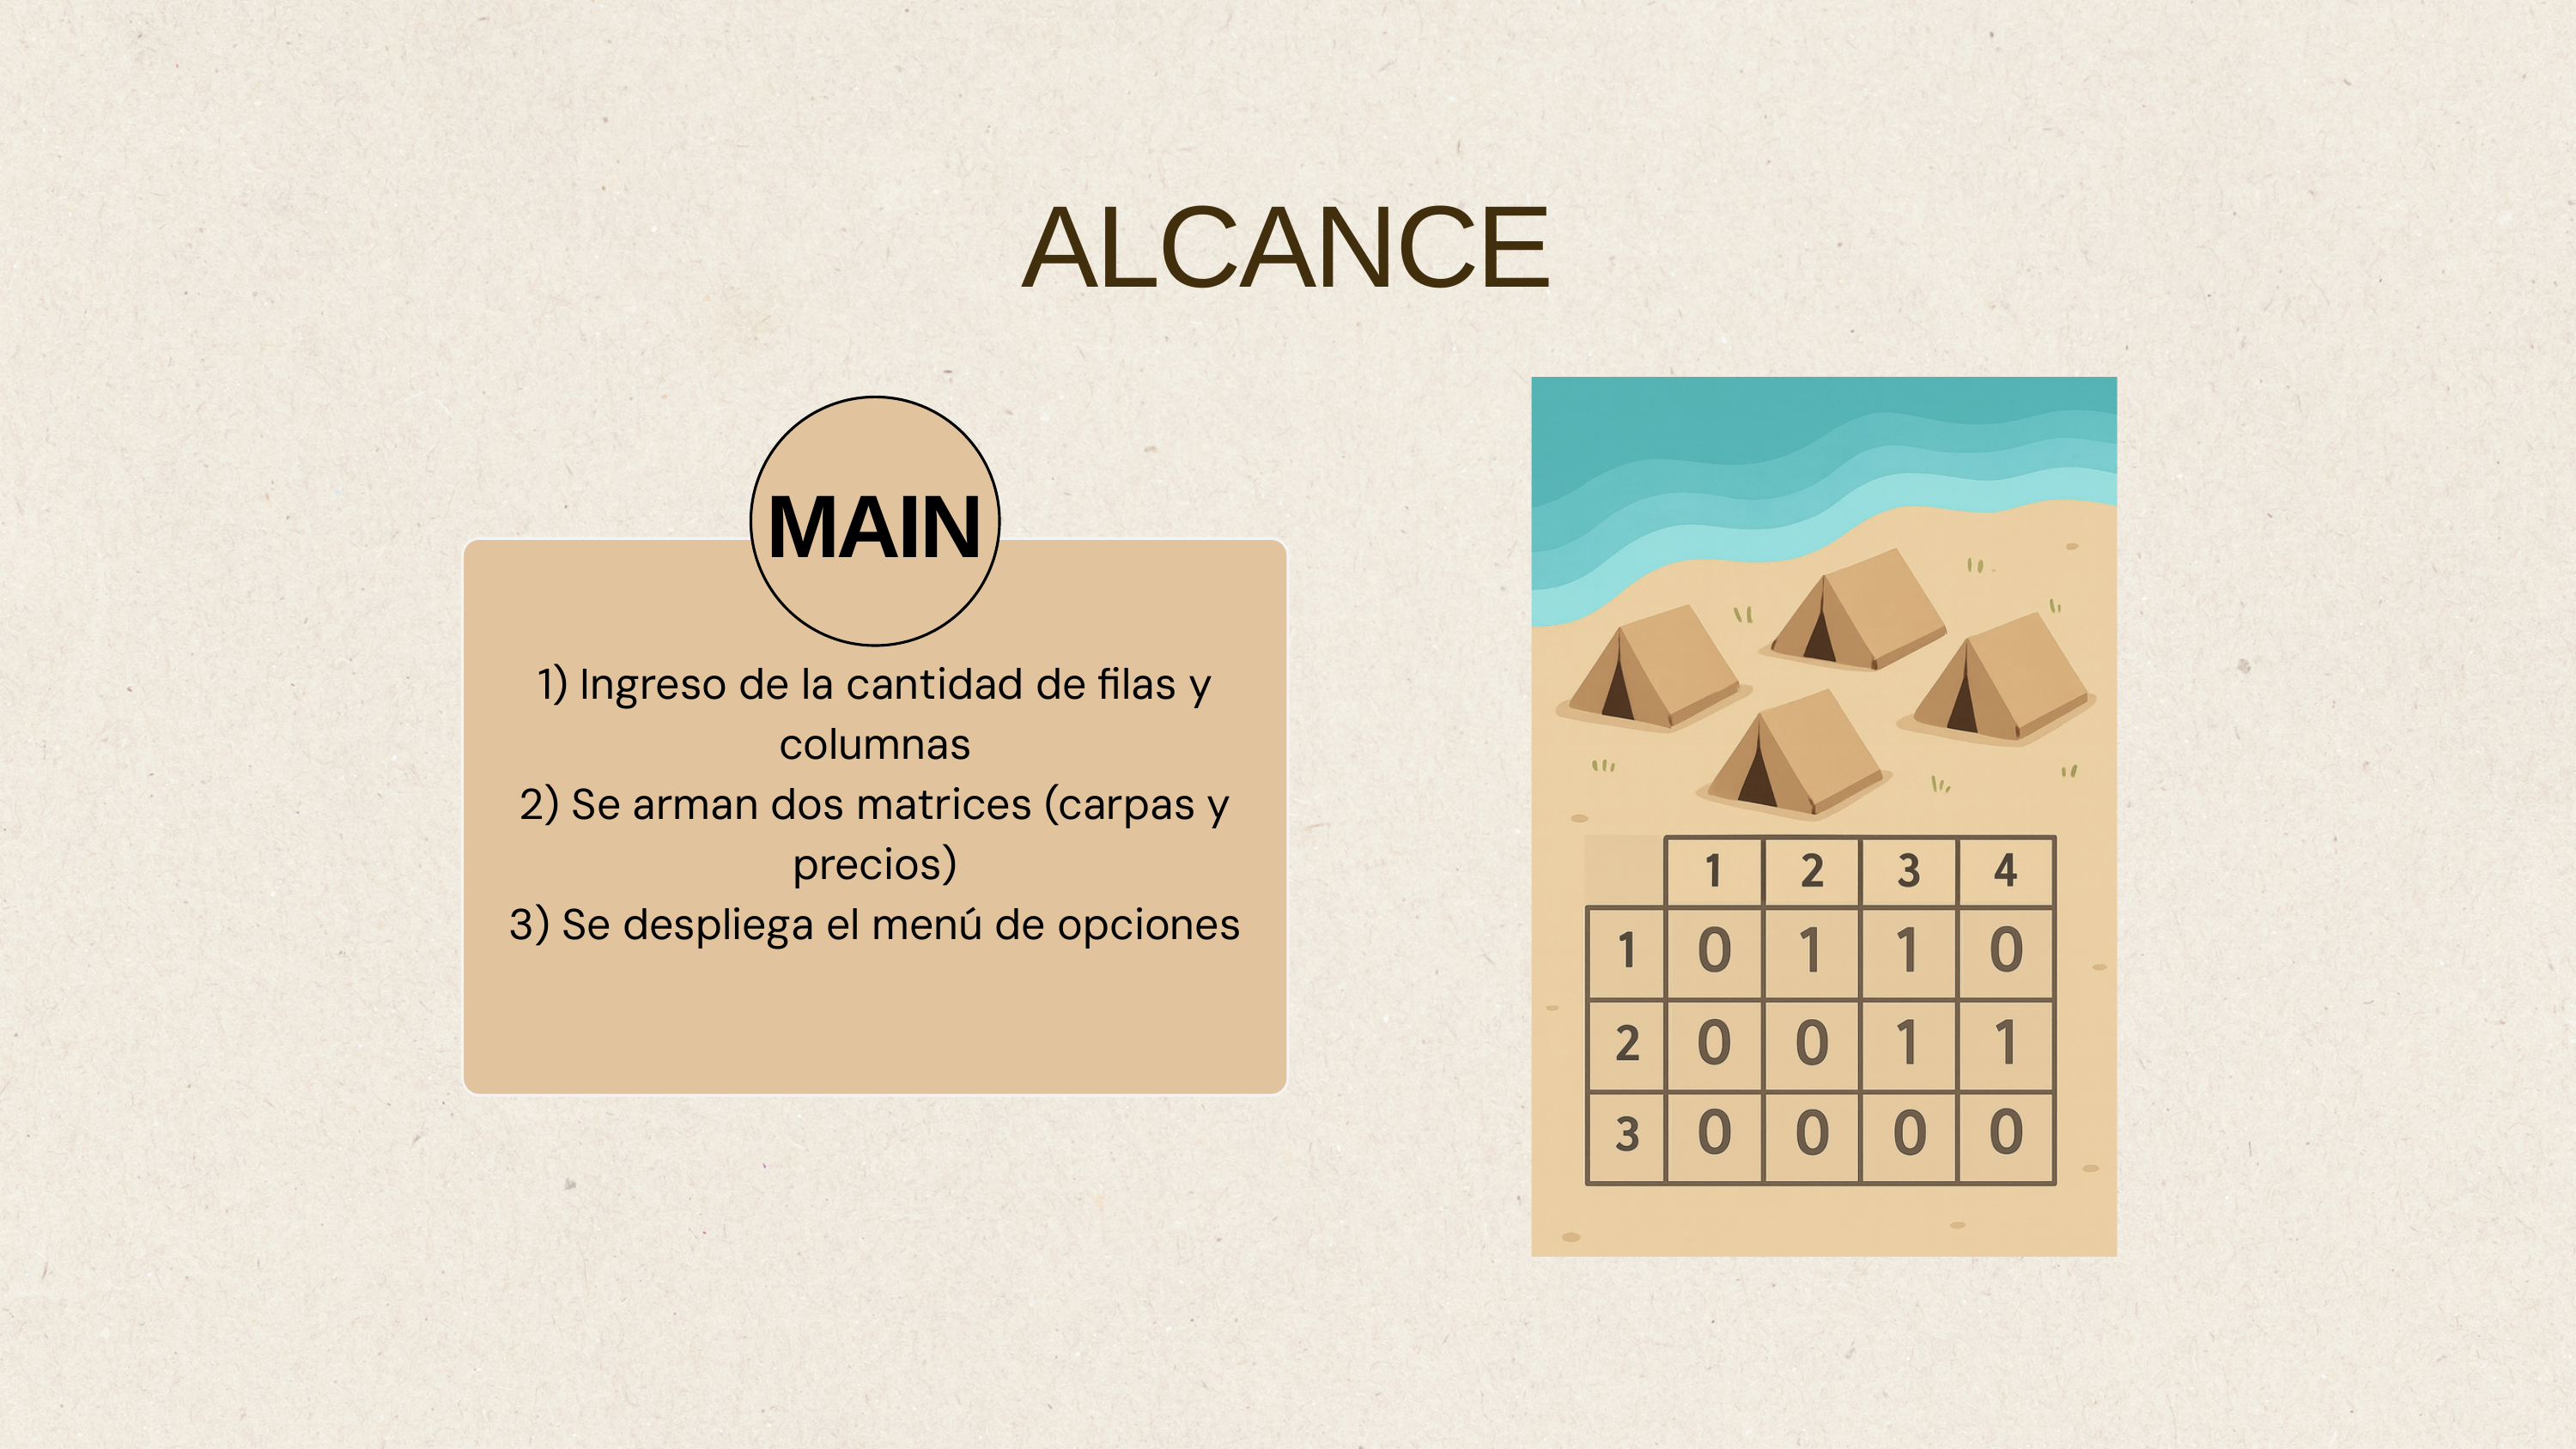

ALCANCE

MAIN

1) Ingreso de la cantidad de filas y columnas
2) Se arman dos matrices (carpas y precios)
3) Se despliega el menú de opciones